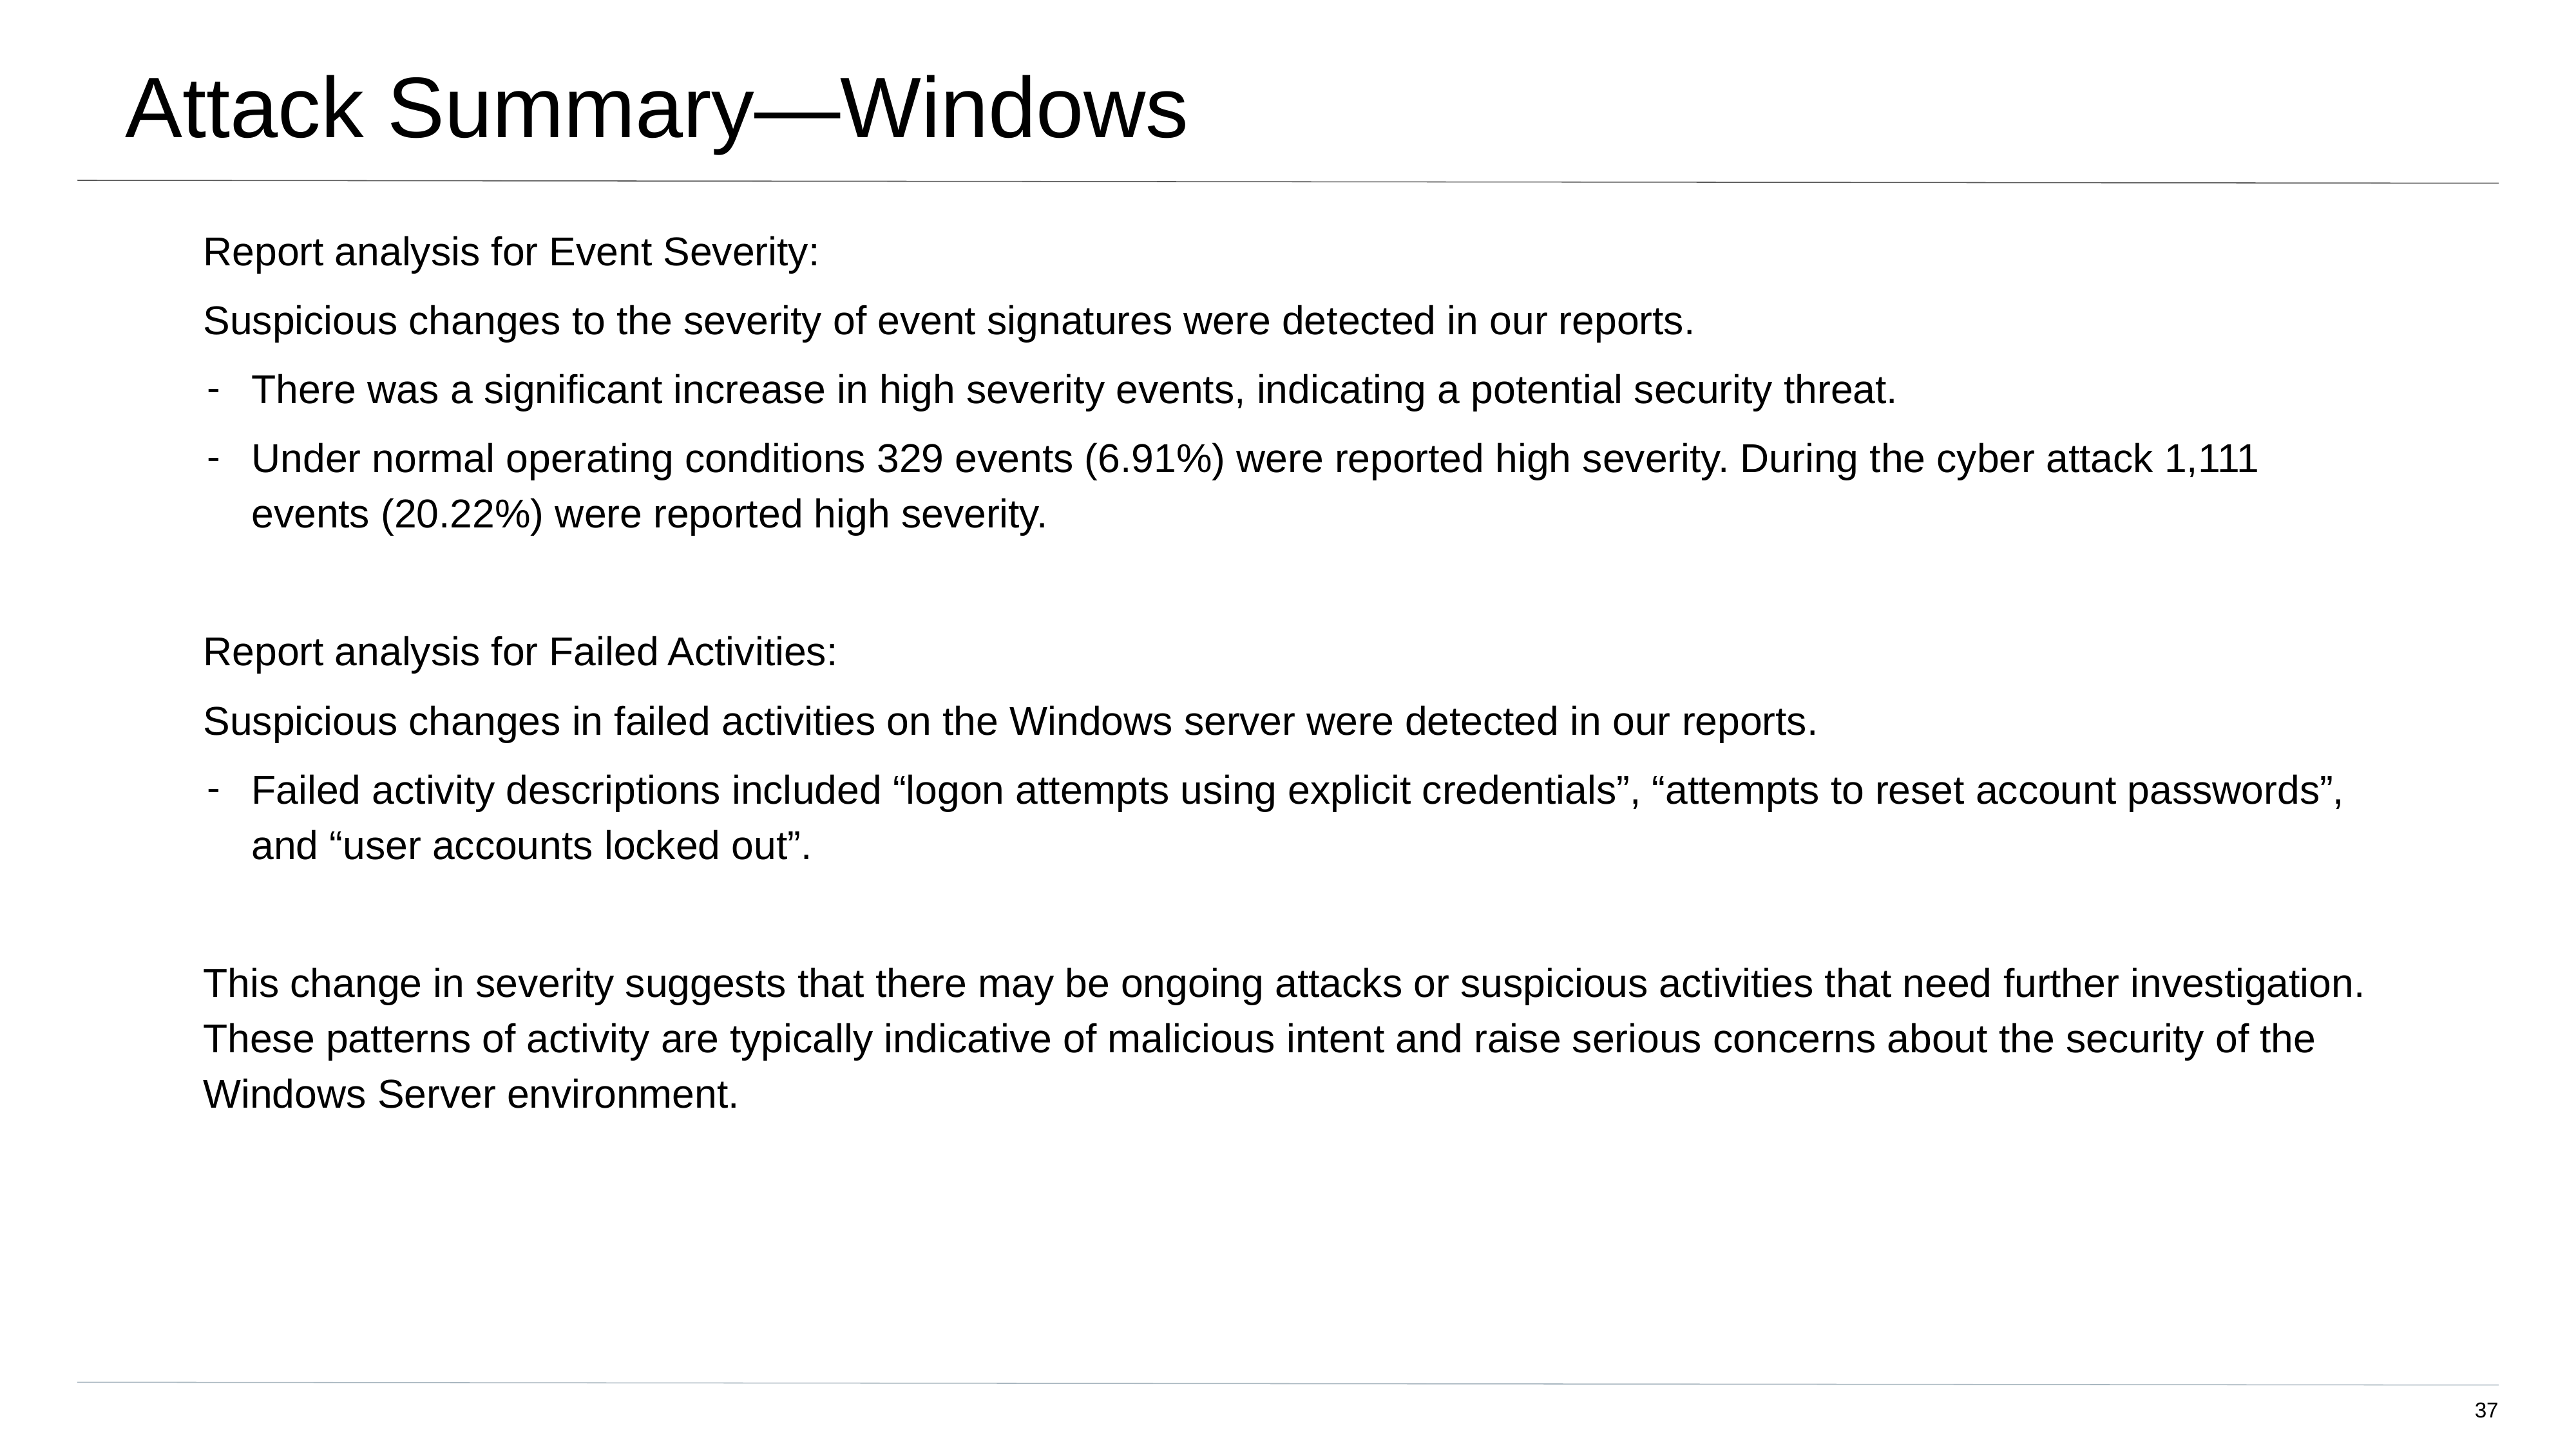

# Attack Summary—Windows
Report analysis for Event Severity:
Suspicious changes to the severity of event signatures were detected in our reports.
There was a significant increase in high severity events, indicating a potential security threat.
Under normal operating conditions 329 events (6.91%) were reported high severity. During the cyber attack 1,111 events (20.22%) were reported high severity.

Report analysis for Failed Activities:
Suspicious changes in failed activities on the Windows server were detected in our reports.
Failed activity descriptions included “logon attempts using explicit credentials”, “attempts to reset account passwords”, and “user accounts locked out”.

This change in severity suggests that there may be ongoing attacks or suspicious activities that need further investigation. These patterns of activity are typically indicative of malicious intent and raise serious concerns about the security of the Windows Server environment.

37